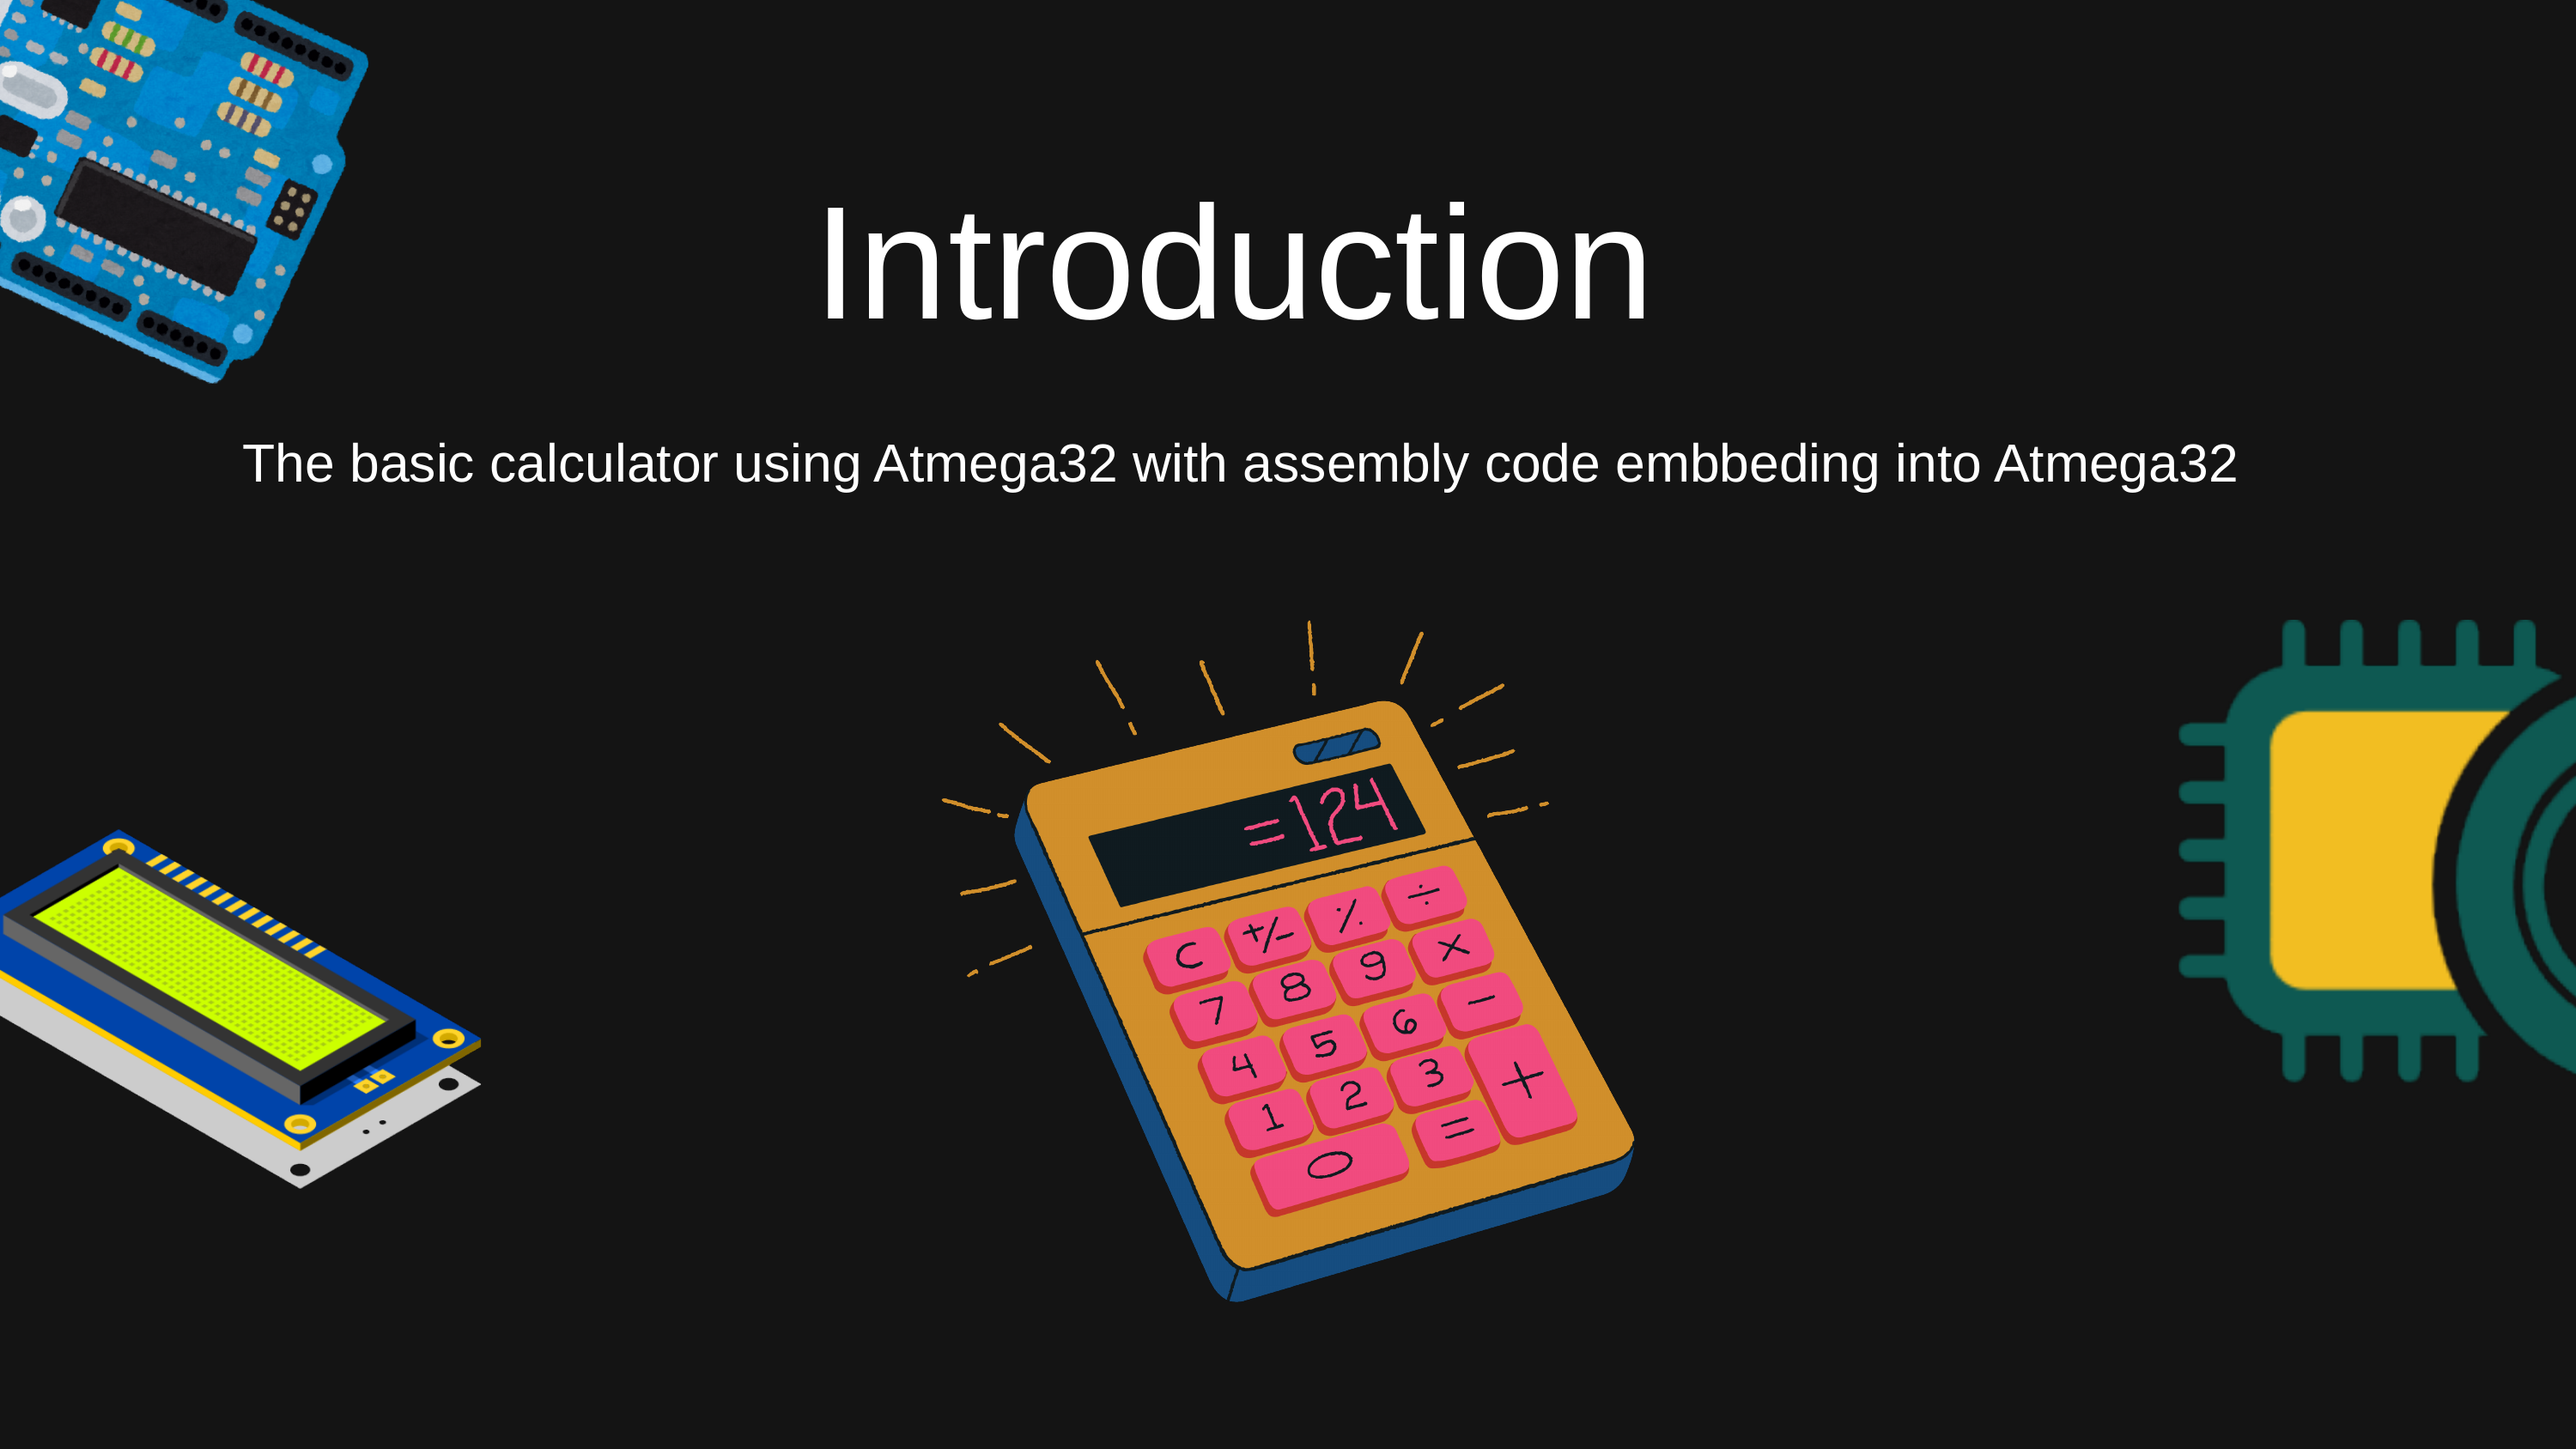

Introduction
The basic calculator using Atmega32 with assembly code embbeding into Atmega32